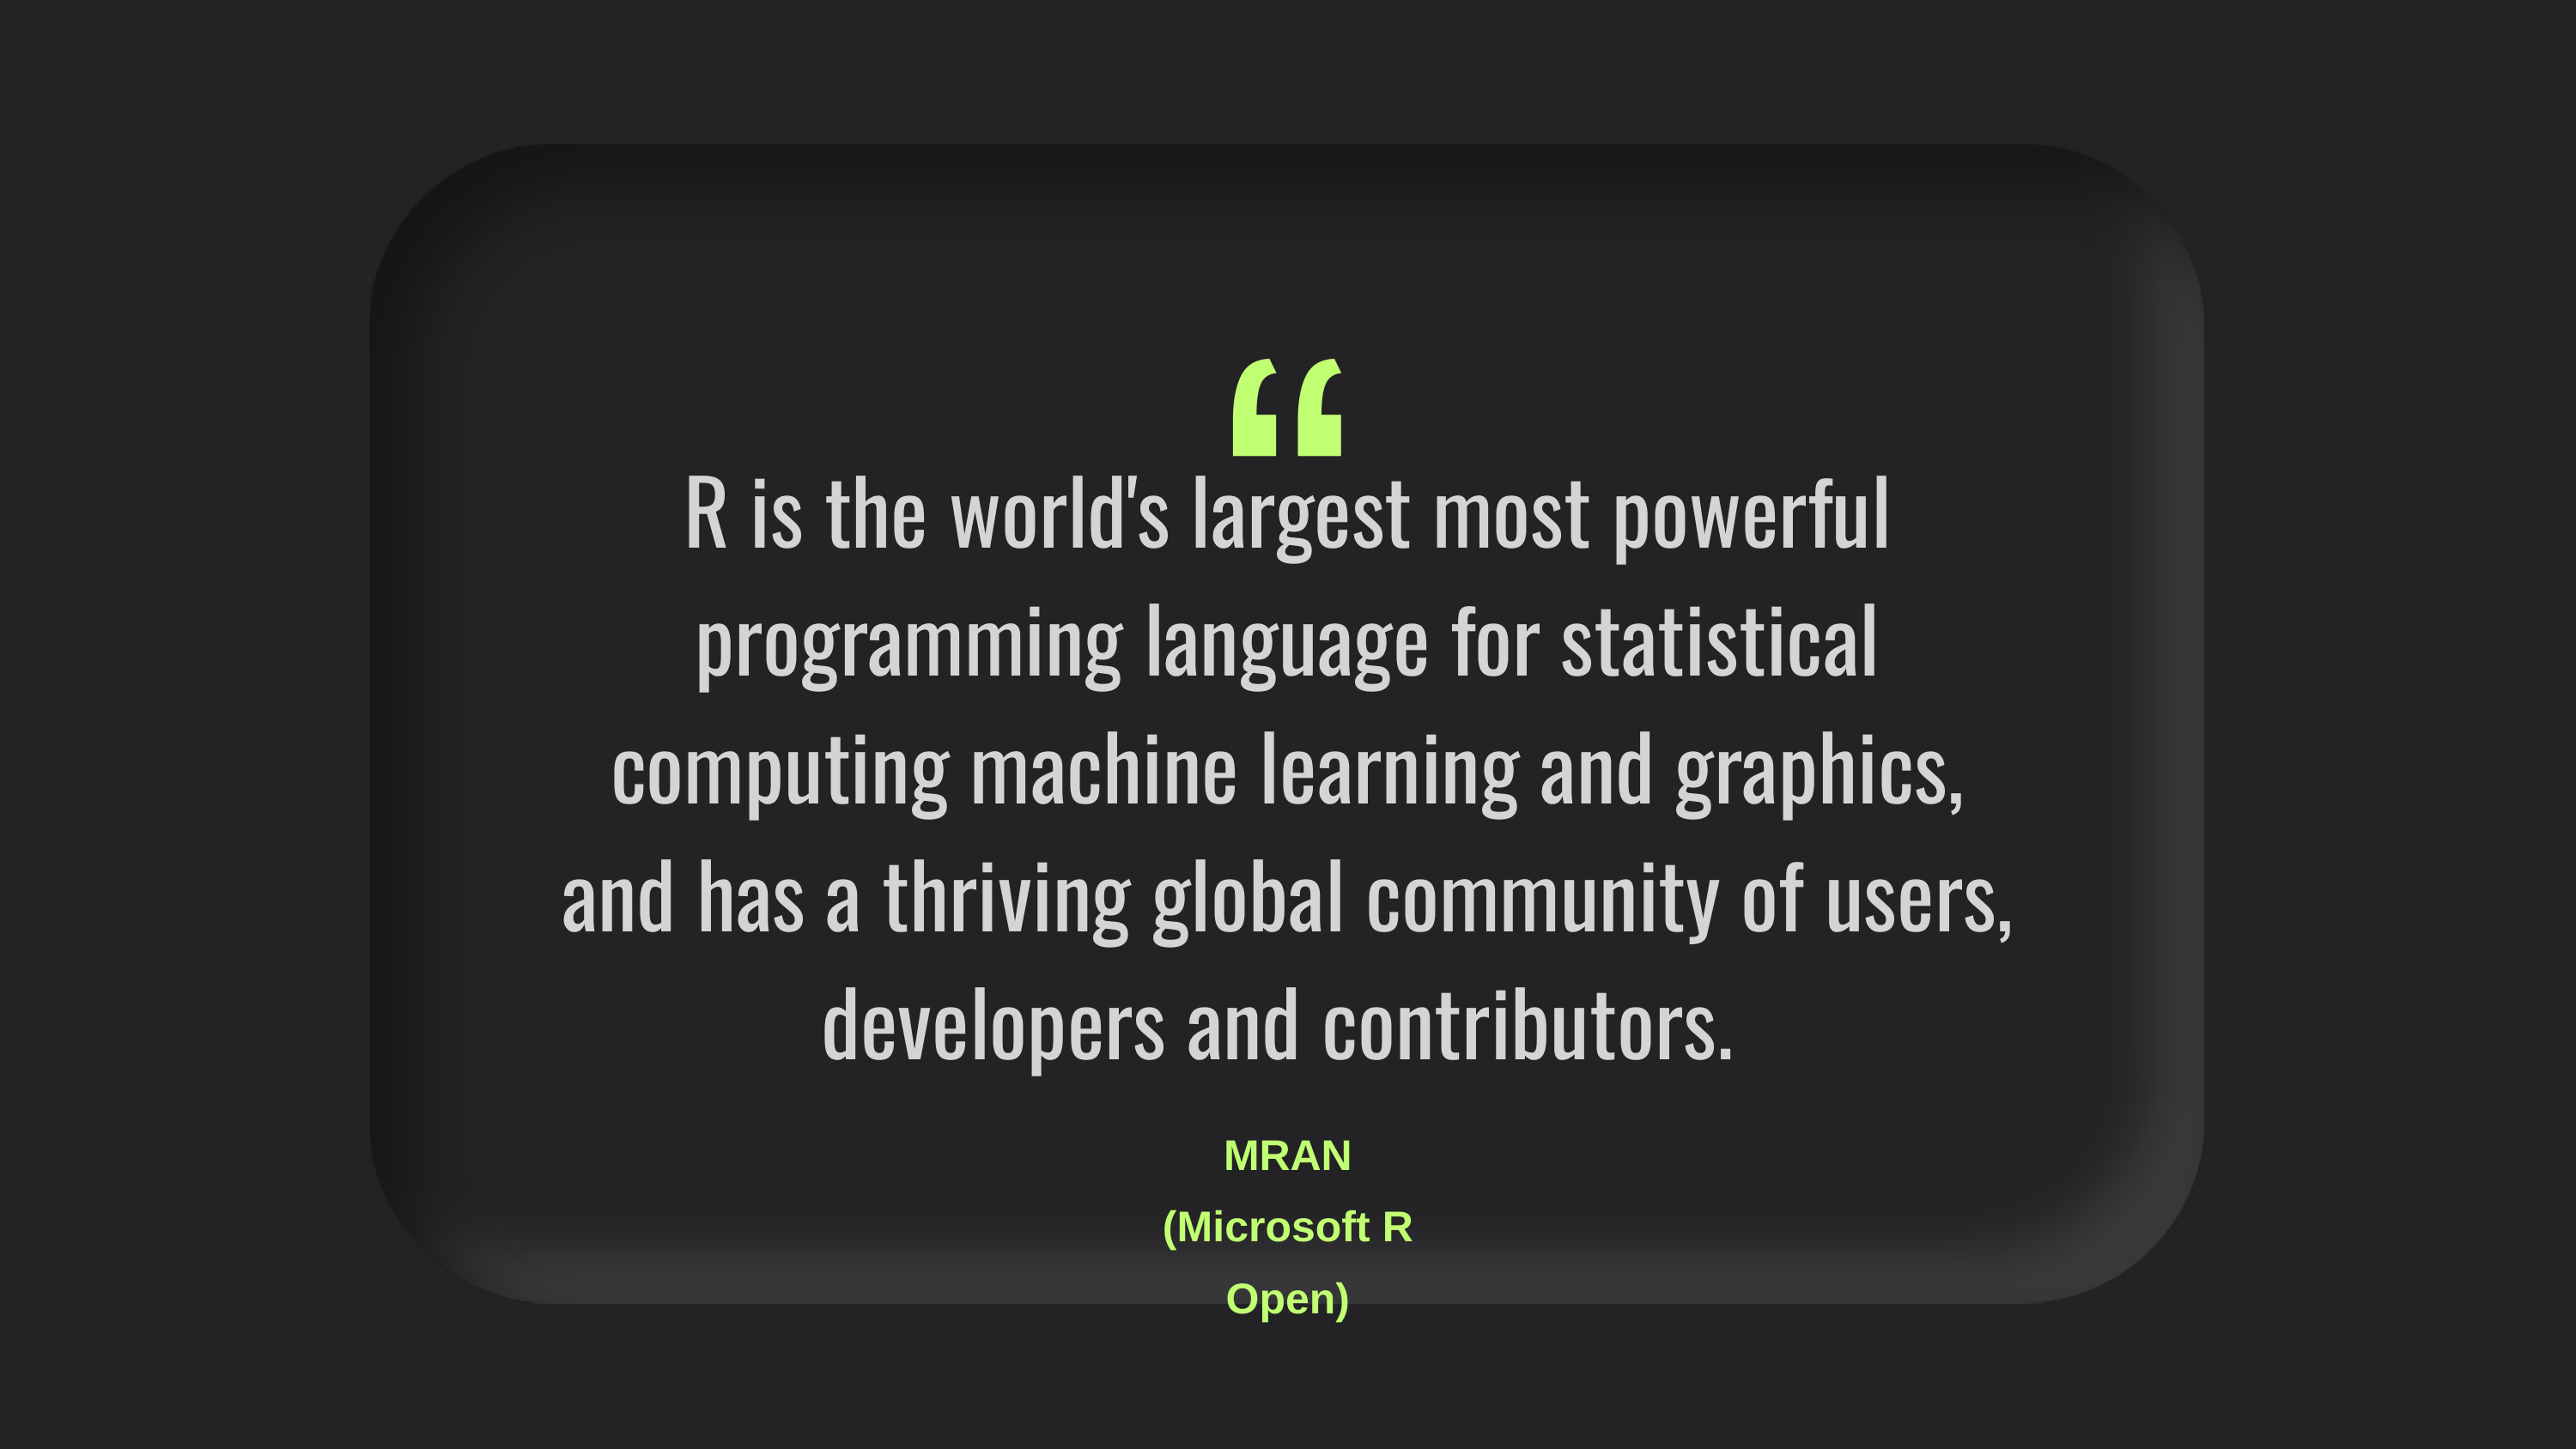

“
R is the world's largest most powerful programming language for statistical computing machine learning and graphics, and has a thriving global community of users, developers and contributors.

MRAN
(Microsoft R Open)